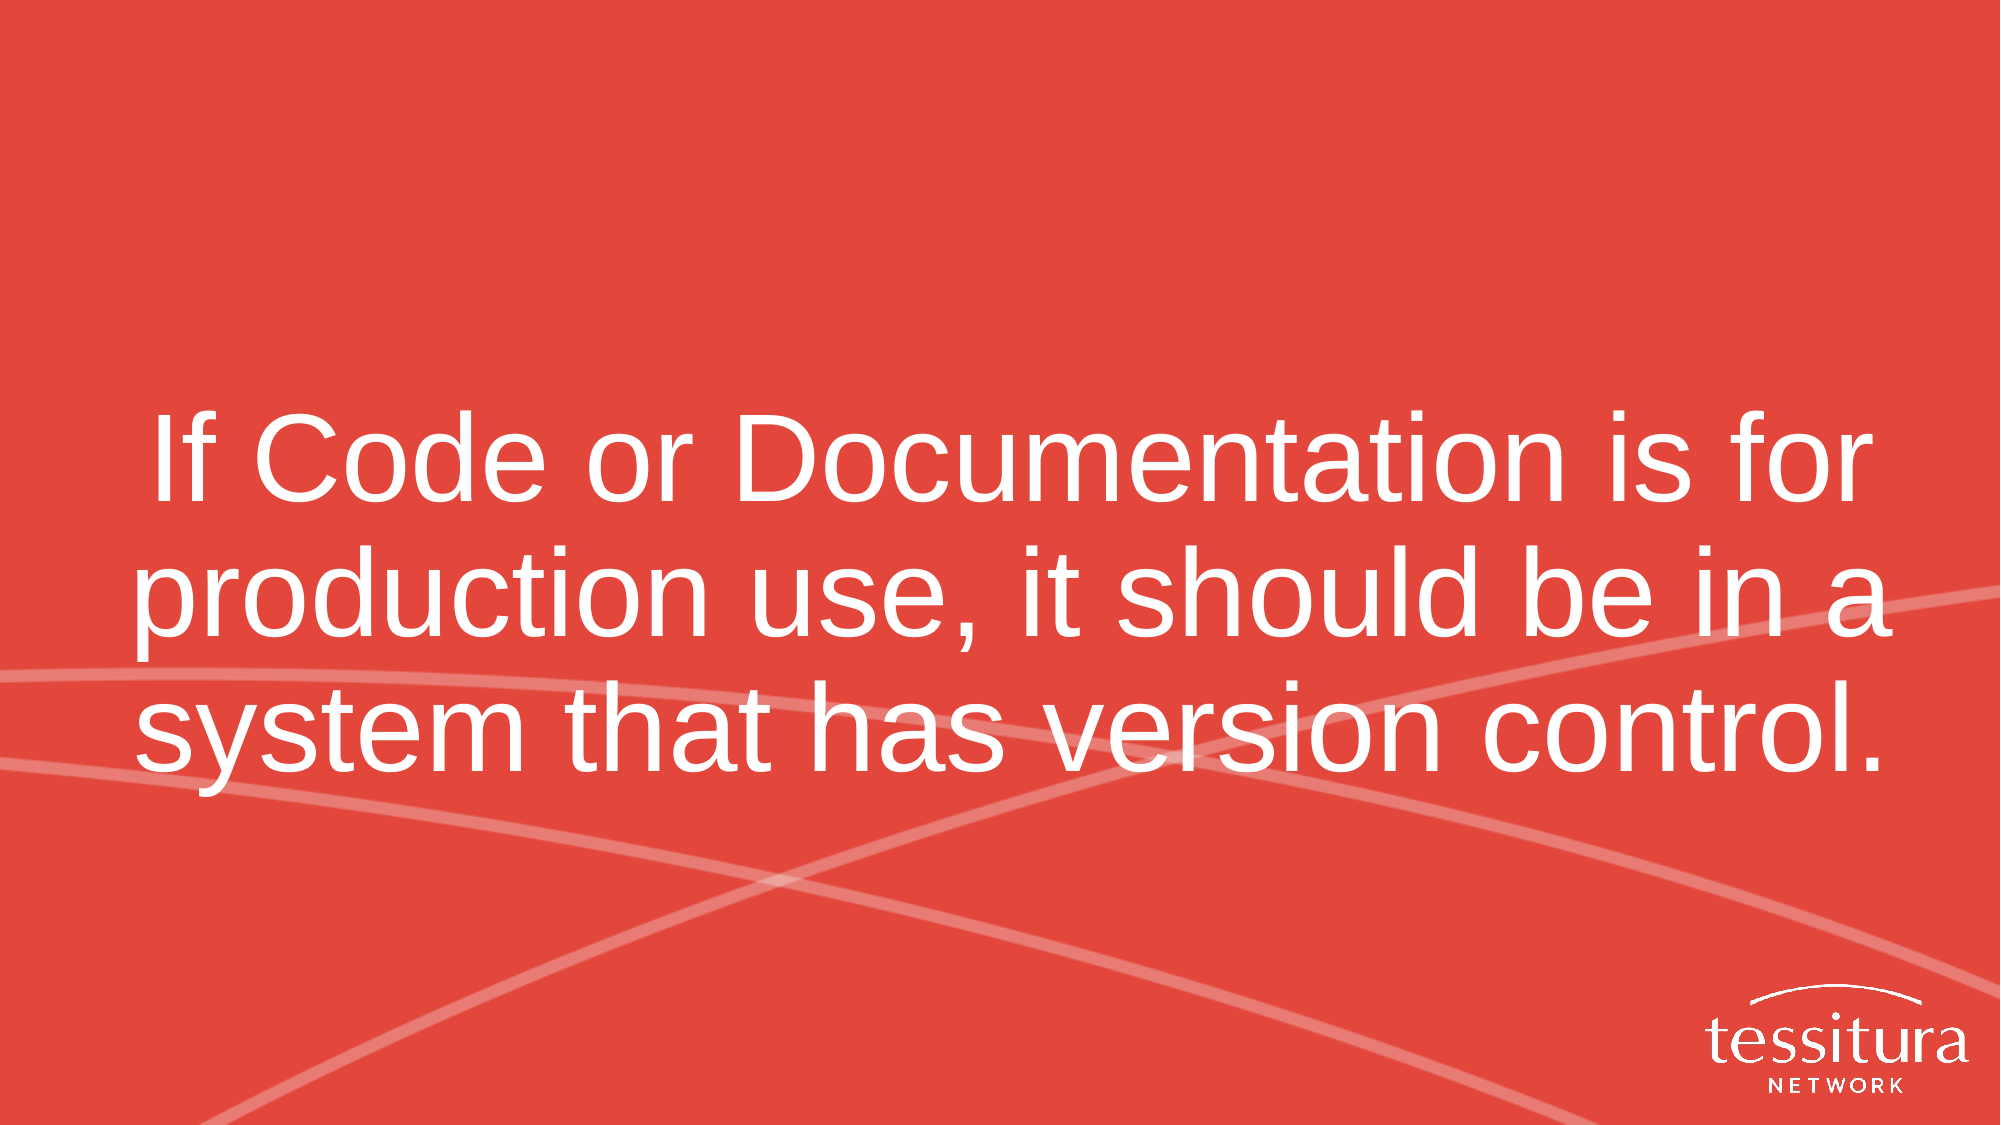

# If Code or Documentation is for production use, it should be in a system that has version control.